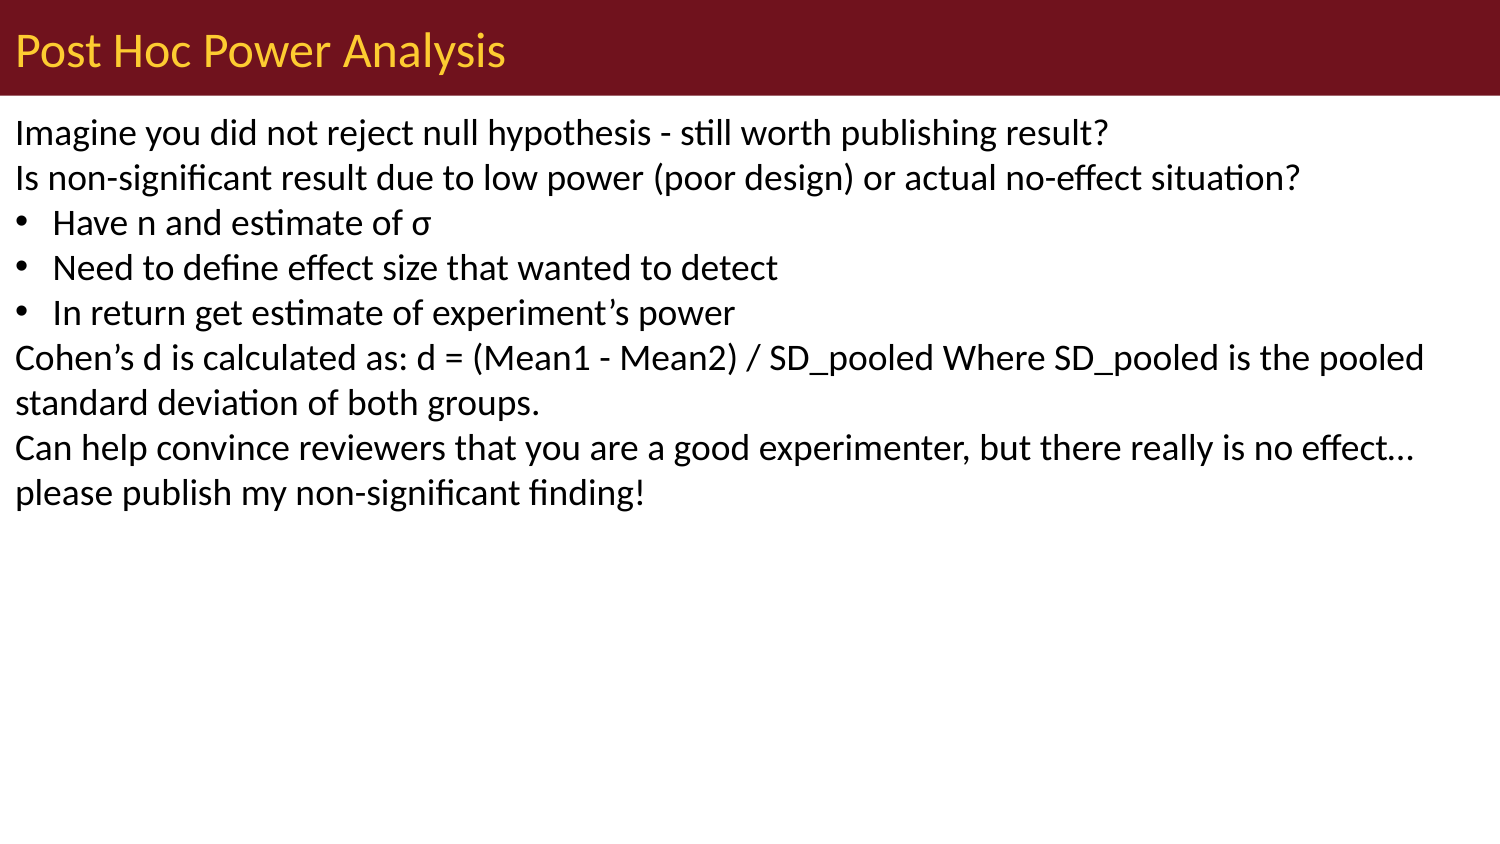

# Post Hoc Power Analysis
Imagine you did not reject null hypothesis - still worth publishing result?
Is non-significant result due to low power (poor design) or actual no-effect situation?
Have n and estimate of σ
Need to define effect size that wanted to detect
In return get estimate of experiment’s power
Cohen’s d is calculated as: d = (Mean1 - Mean2) / SD_pooled Where SD_pooled is the pooled standard deviation of both groups.
Can help convince reviewers that you are a good experimenter, but there really is no effect… please publish my non-significant finding!